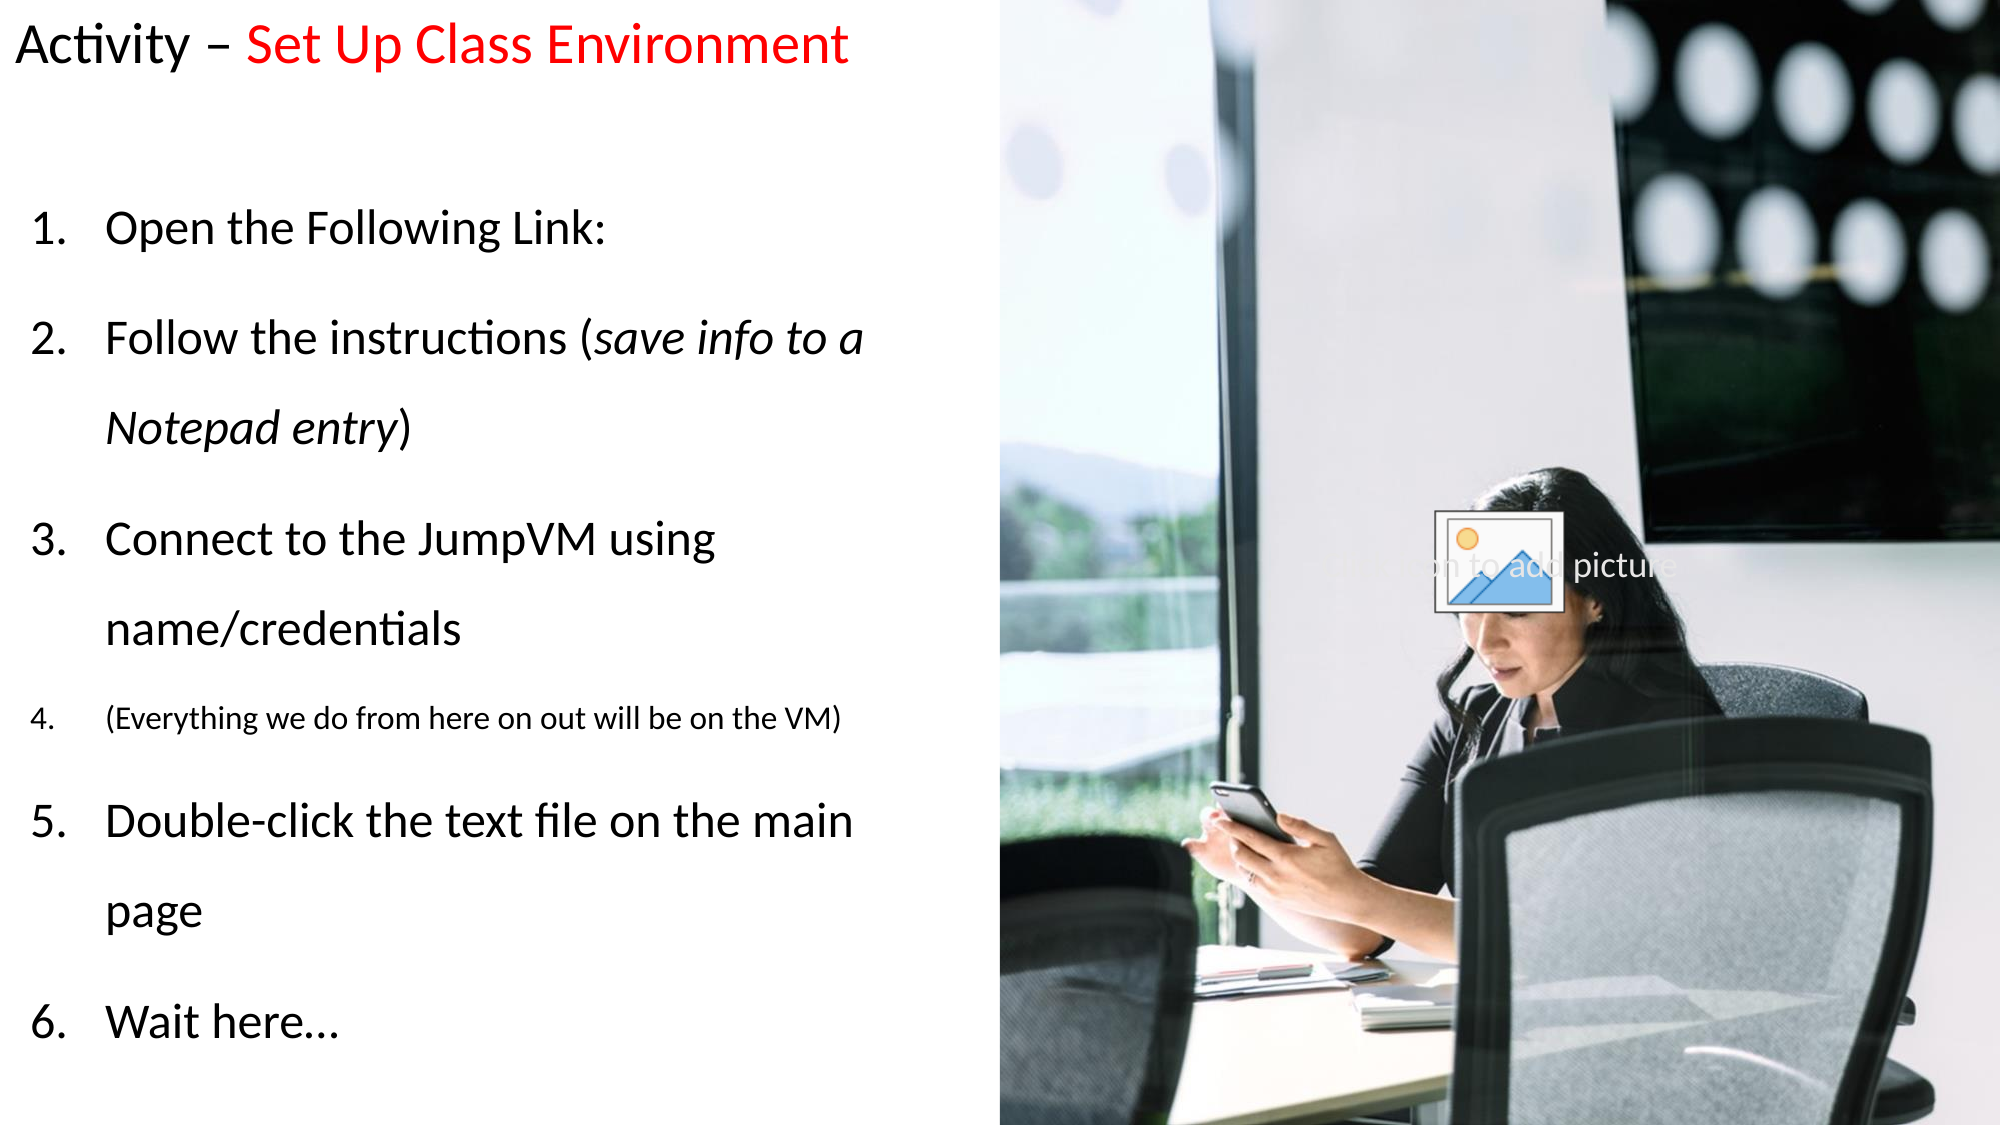

# Activity – Set Up Class Environment

Open the Following Link:
Follow the instructions (save info to a Notepad entry)
Connect to the JumpVM using name/credentials
(Everything we do from here on out will be on the VM)
Double-click the text file on the main page
Wait here…